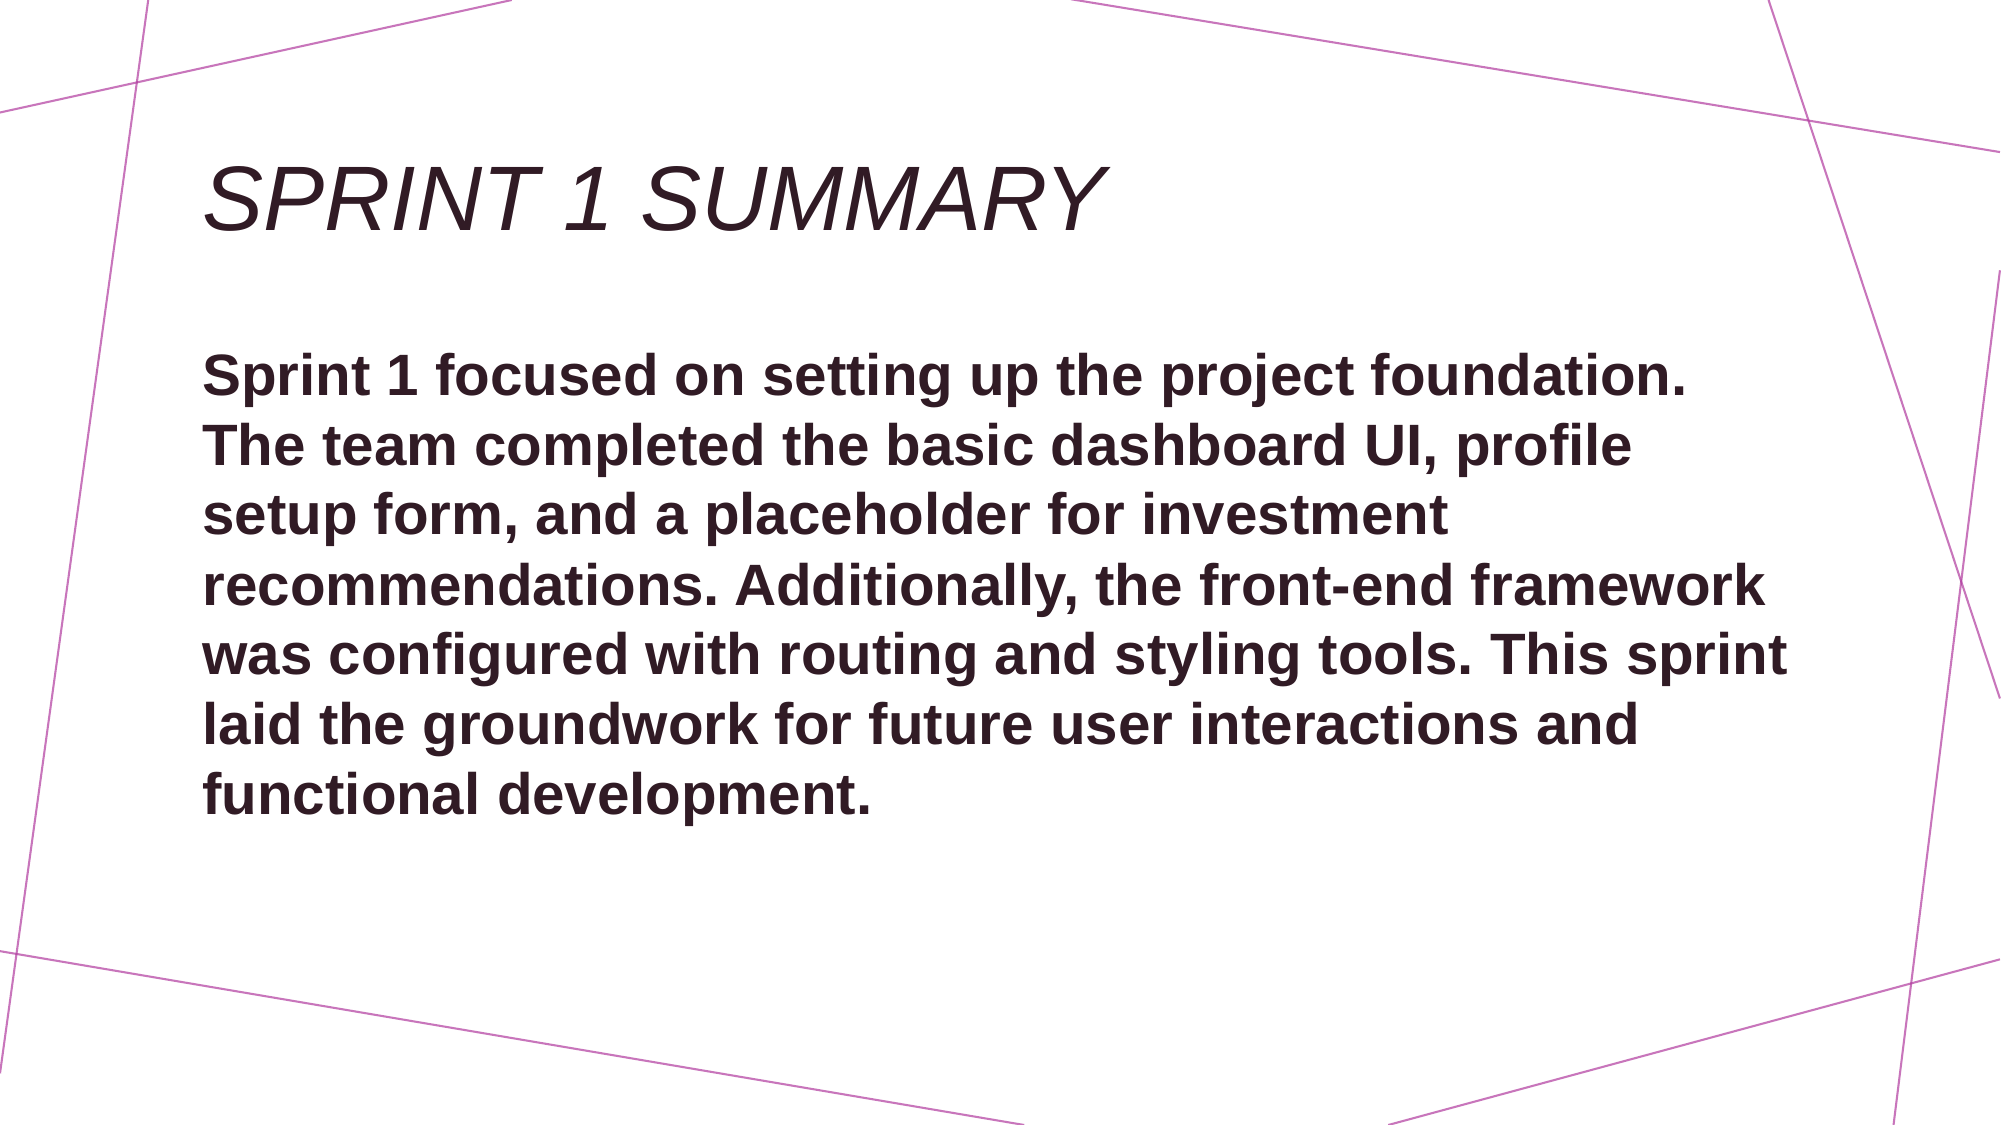

# Sprint 1 Summary
Sprint 1 focused on setting up the project foundation. The team completed the basic dashboard UI, profile setup form, and a placeholder for investment recommendations. Additionally, the front-end framework was configured with routing and styling tools. This sprint laid the groundwork for future user interactions and functional development.